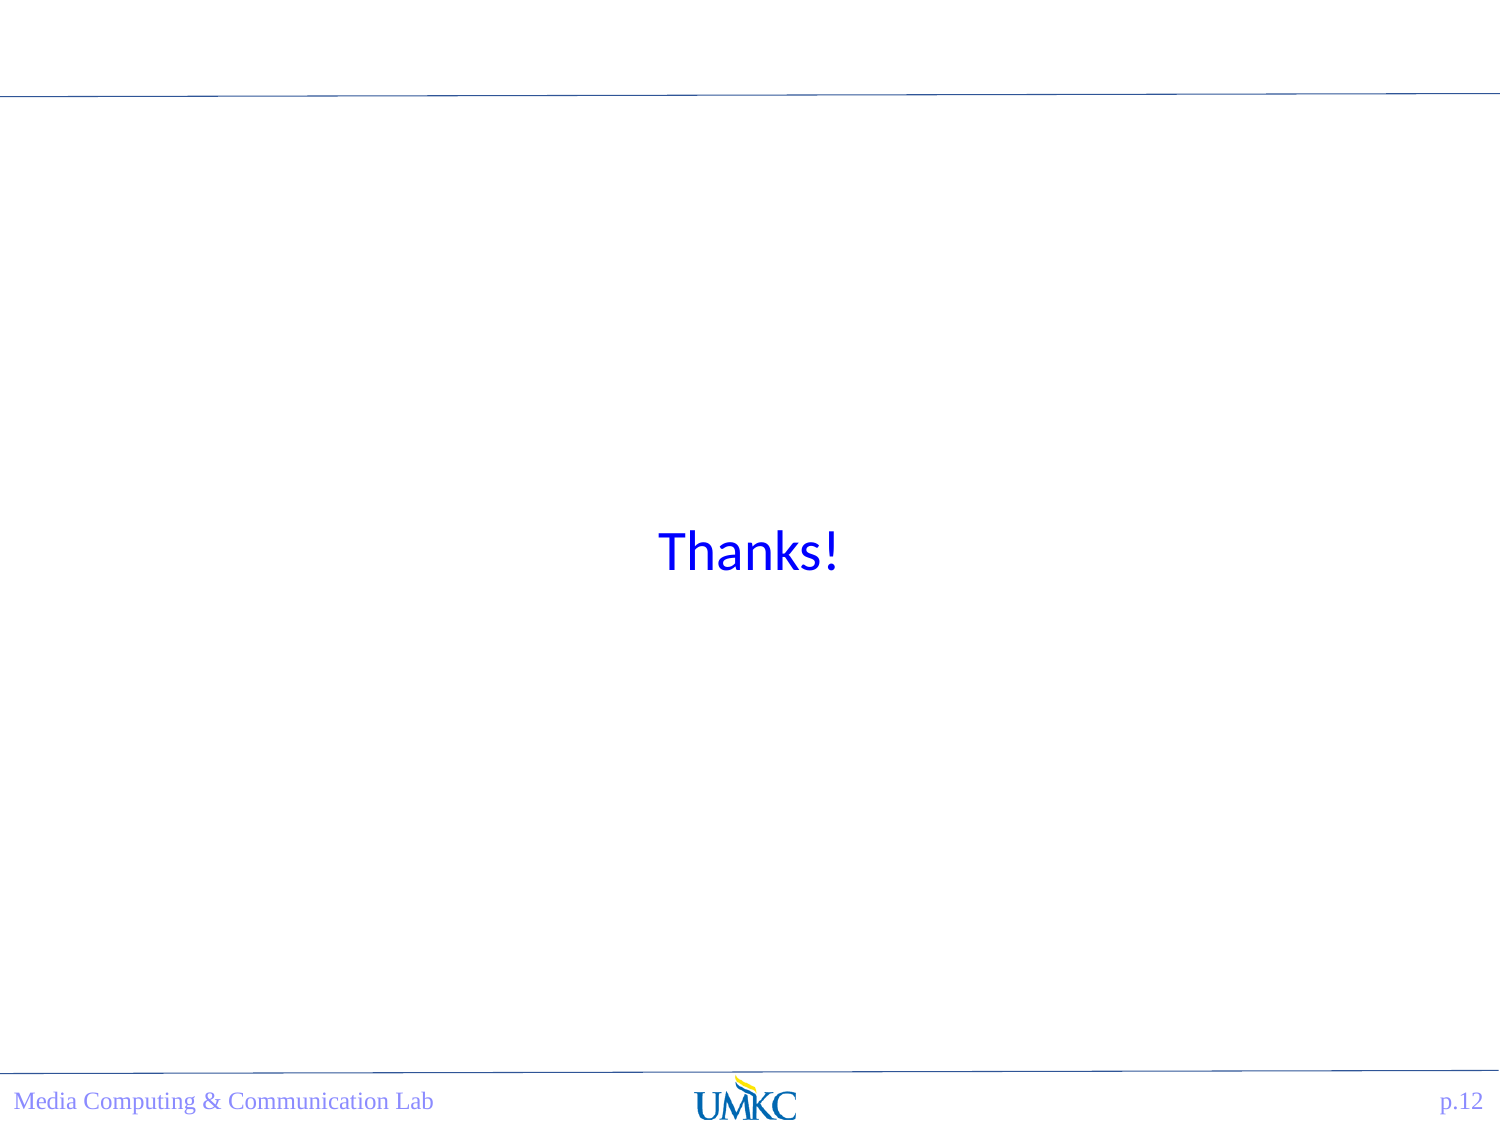

# Thanks!
Media Computing & Communication Lab
p.12